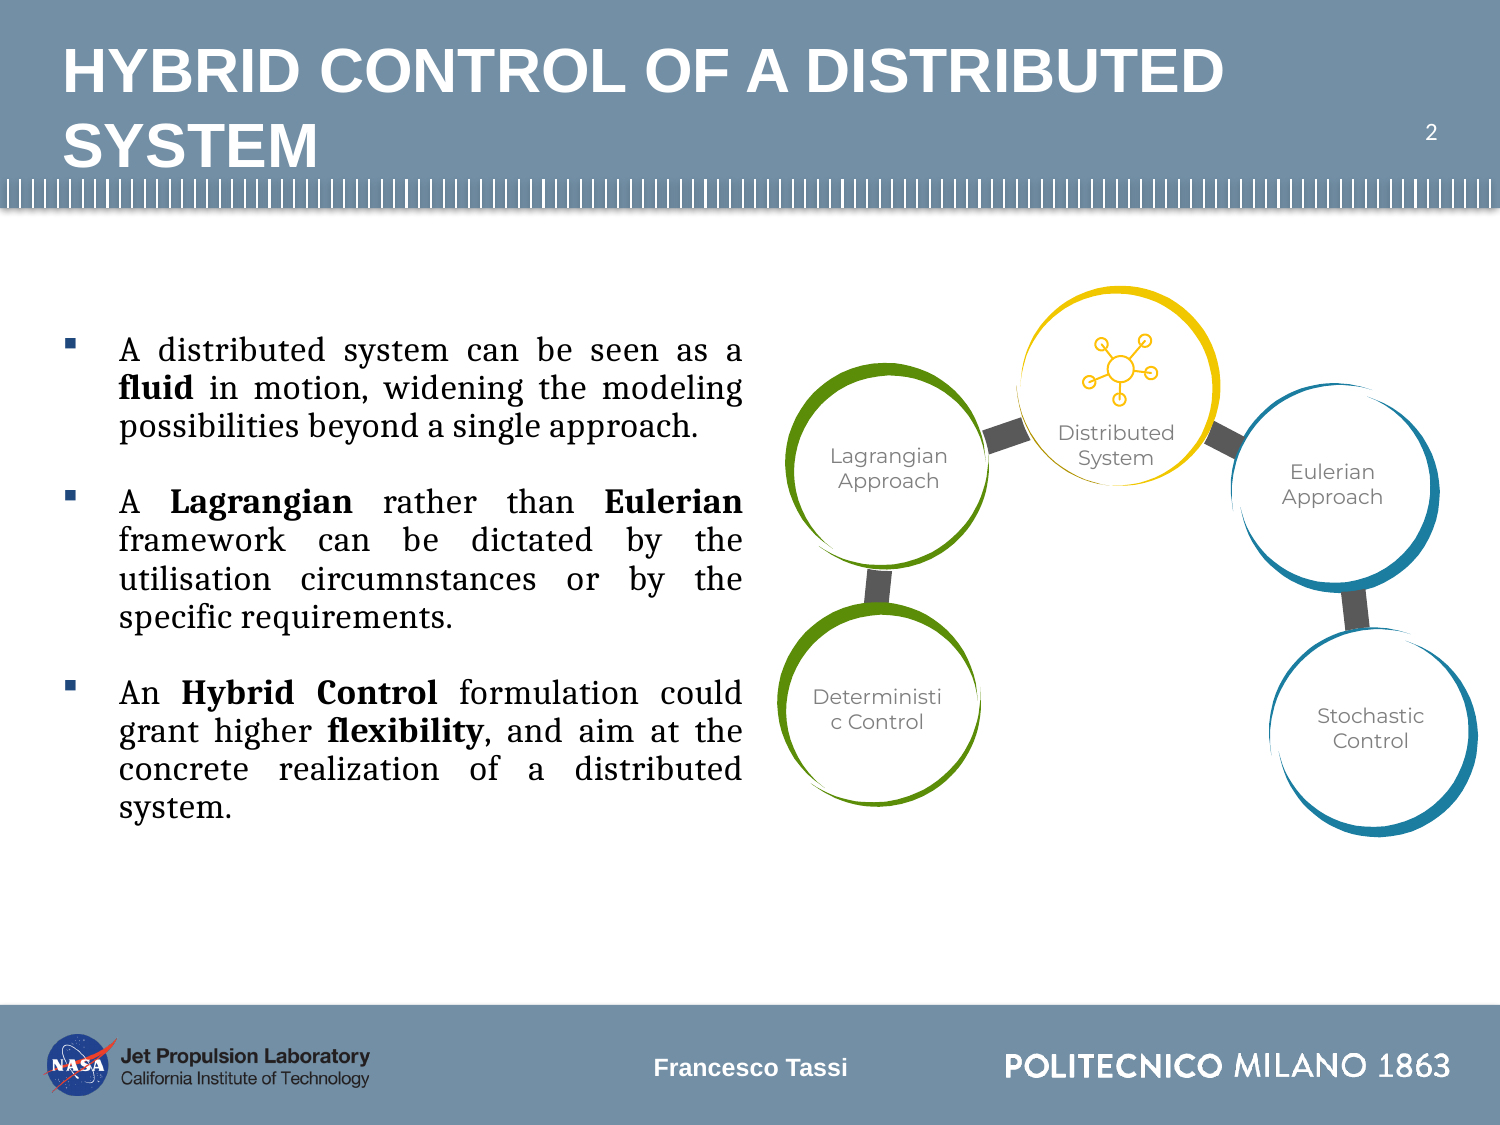

# HYBRID CONTROL OF A DISTRIBUTED SYSTEM
2

A distributed system can be seen as a fluid in motion, widening the modeling possibilities beyond a single approach.
A Lagrangian rather than Eulerian framework can be dictated by the utilisation circumnstances or by the specific requirements.
An Hybrid Control formulation could grant higher flexibility, and aim at the concrete realization of a distributed system.

Distributed System

Lagrangian Approach

Eulerian Approach

Deterministic Control

Stochastic Control